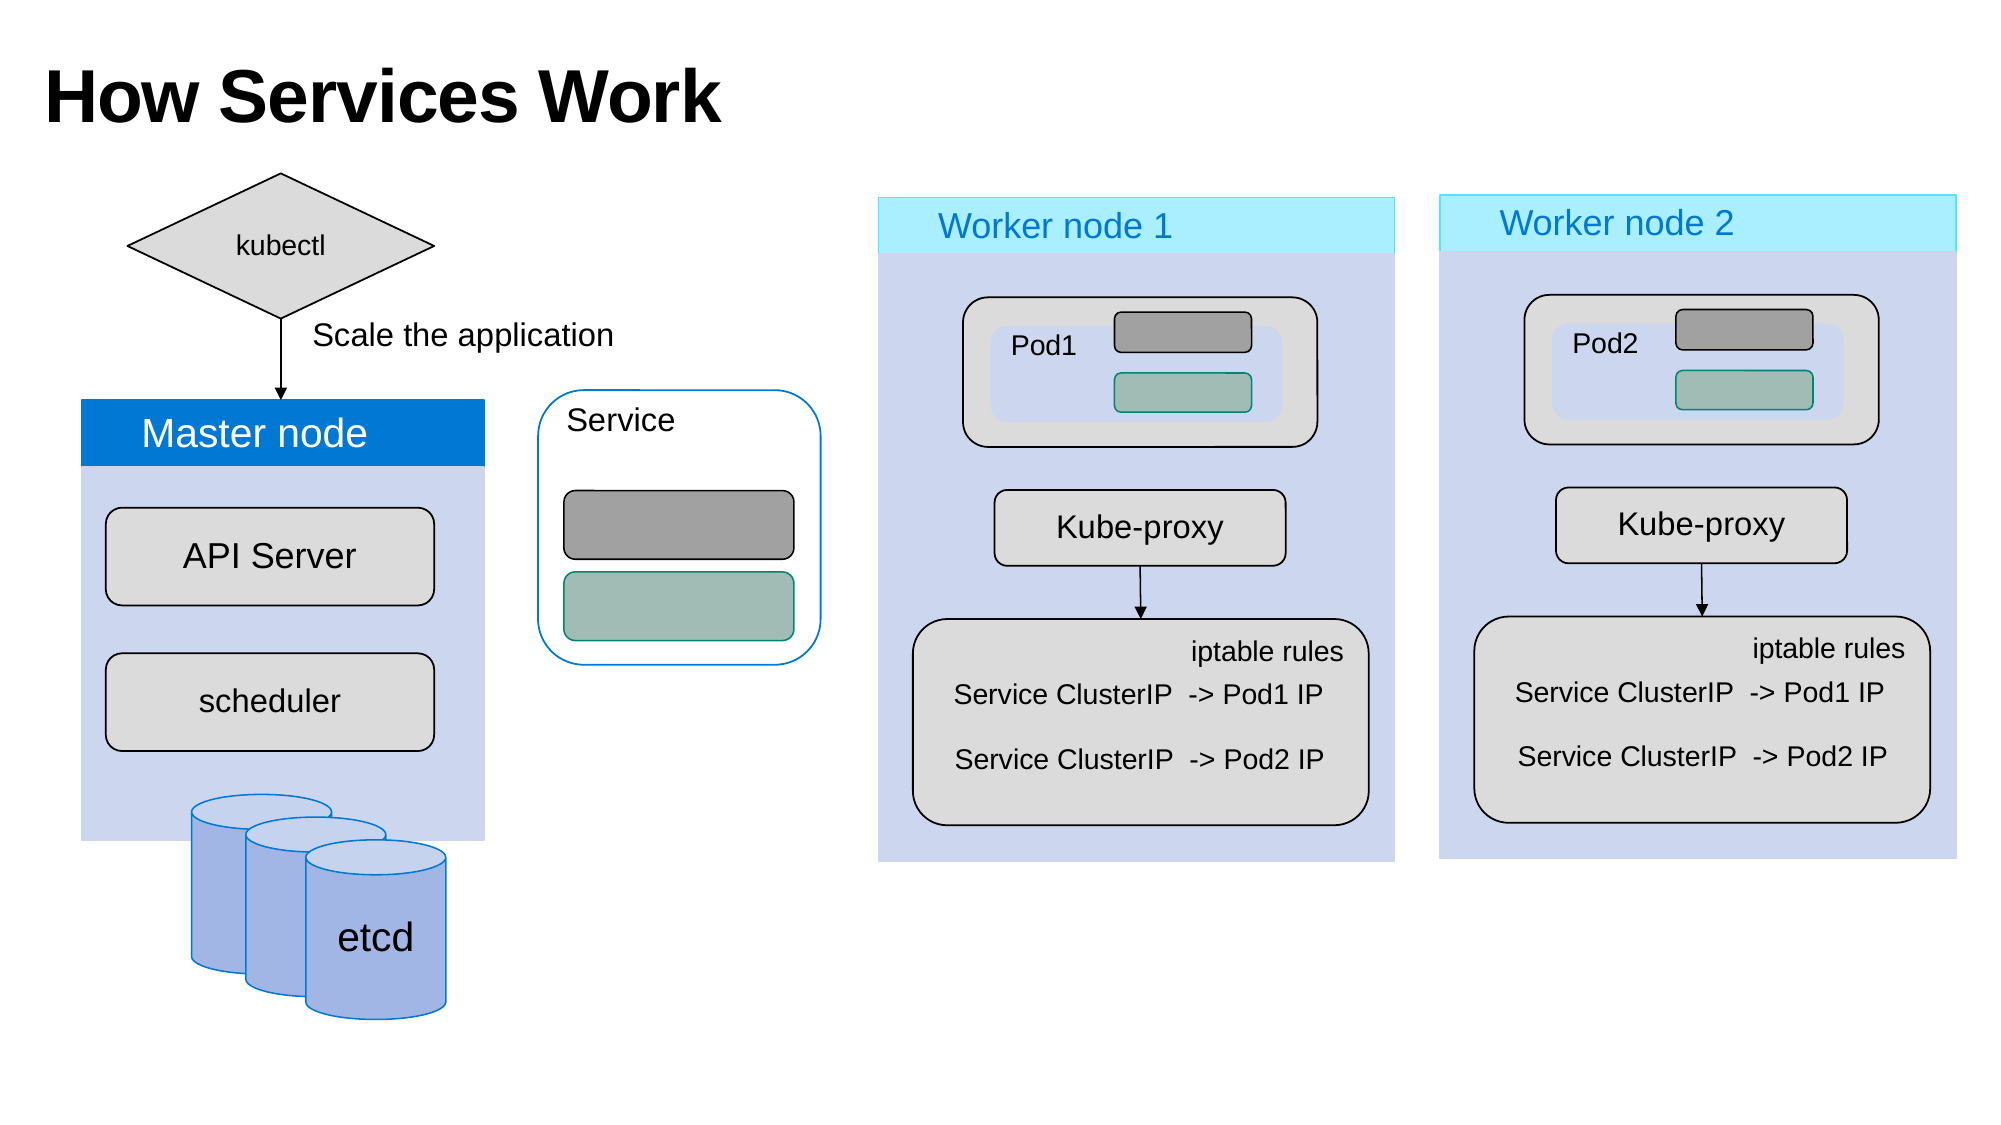

# How Services Work
kubectl
Worker node 2

Worker node 1

Pod1

Scale the application

Pod2

Service

Master node

API Server
scheduler
Kube-proxy
Kube-proxy
iptable rules
iptable rules
Service ClusterIP  -> Pod1 IP
Service ClusterIP  -> Pod1 IP
Service ClusterIP  -> Pod2 IP
Service ClusterIP  -> Pod2 IP

etcd